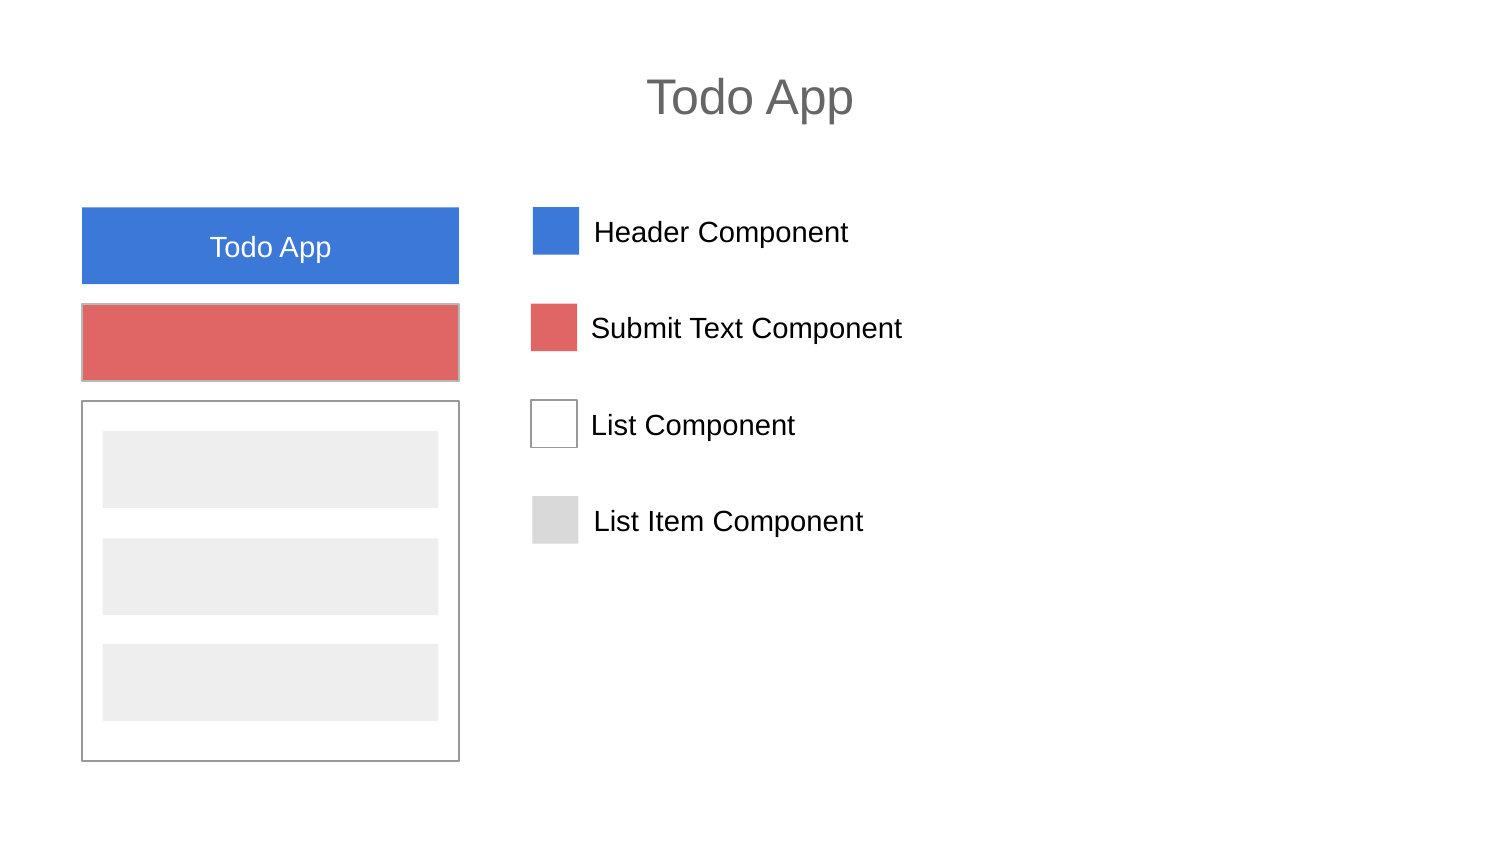

Todo App
Todo App

Header Component

Submit Text Component

List Component

List Item Component